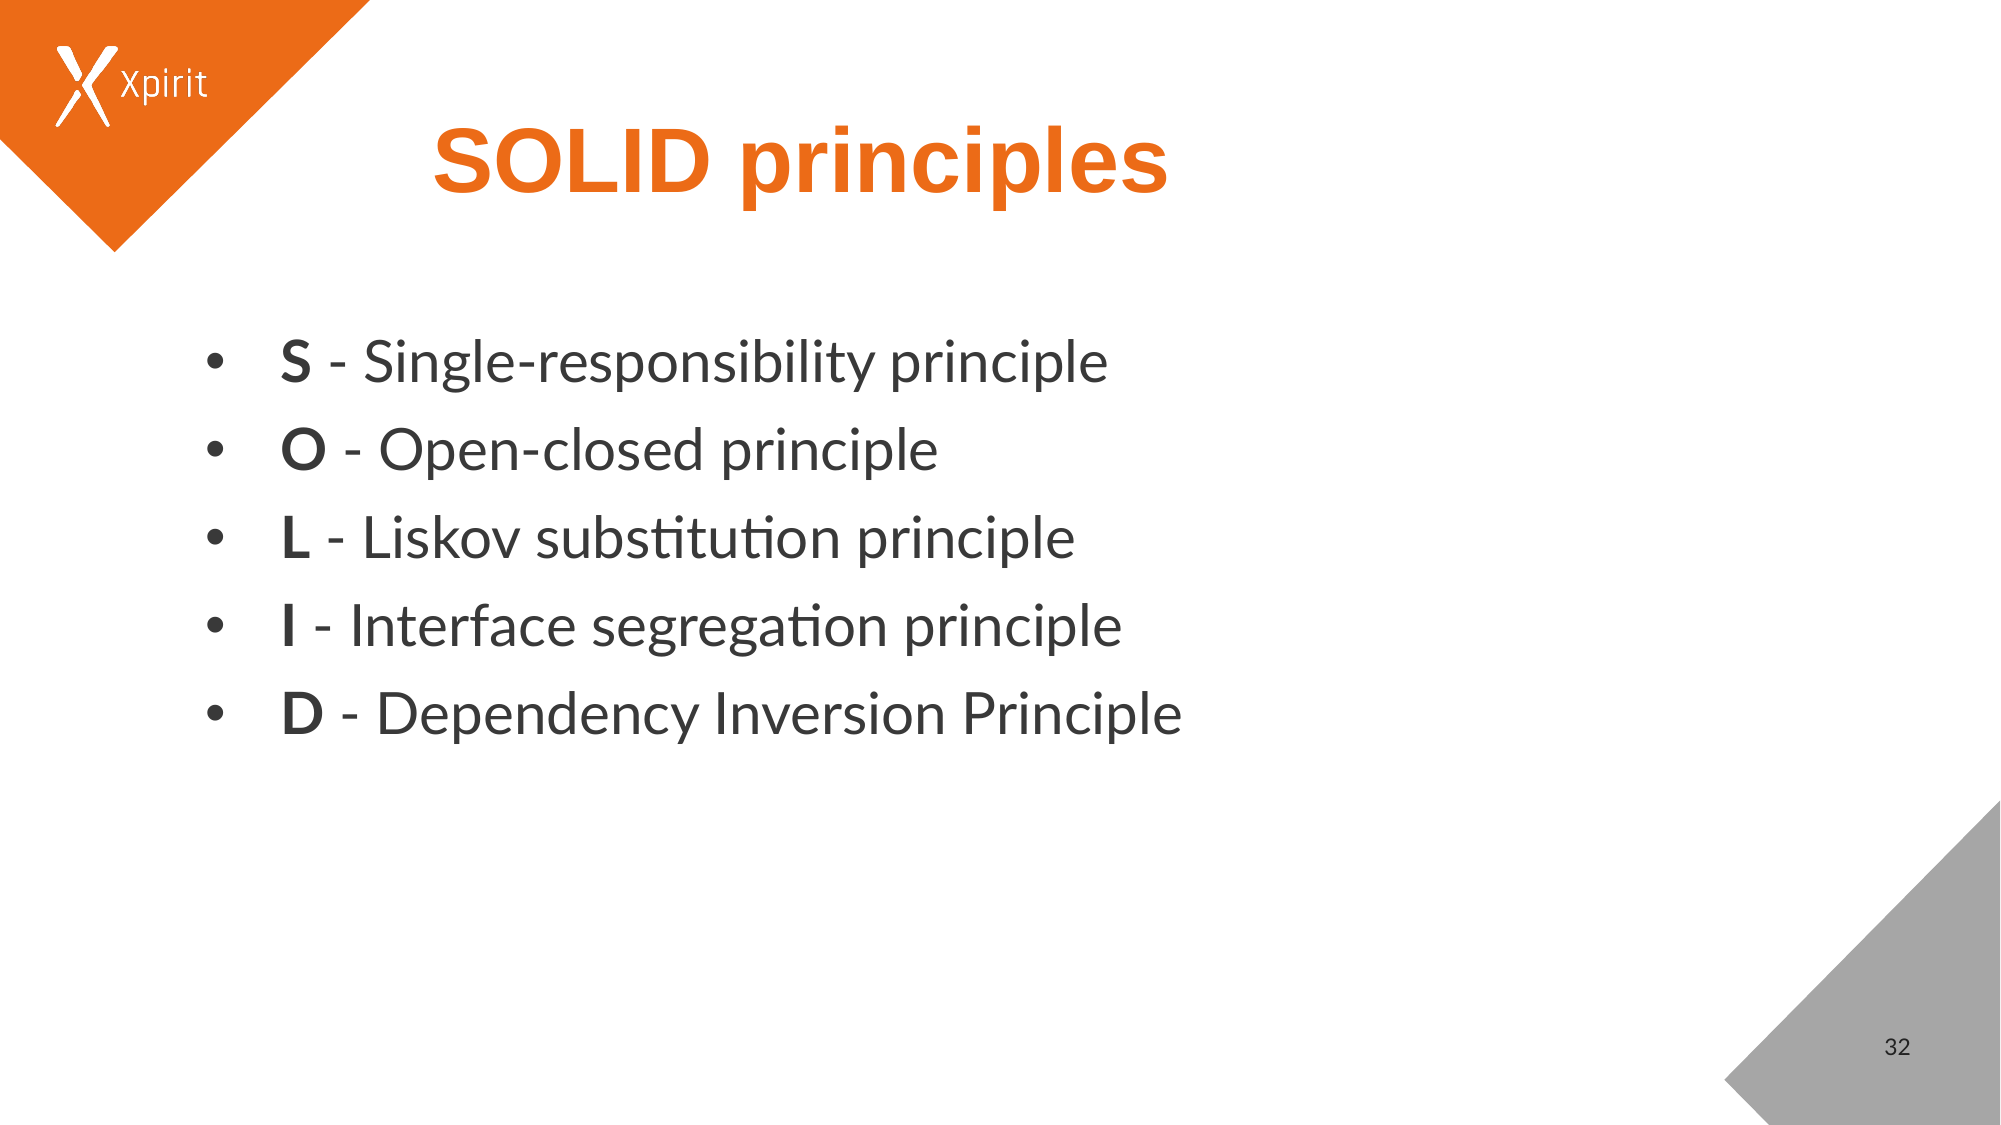

# SOLID principles
S - Single-responsibility principle
O - Open-closed principle
L - Liskov substitution principle
I - Interface segregation principle
D - Dependency Inversion Principle

32